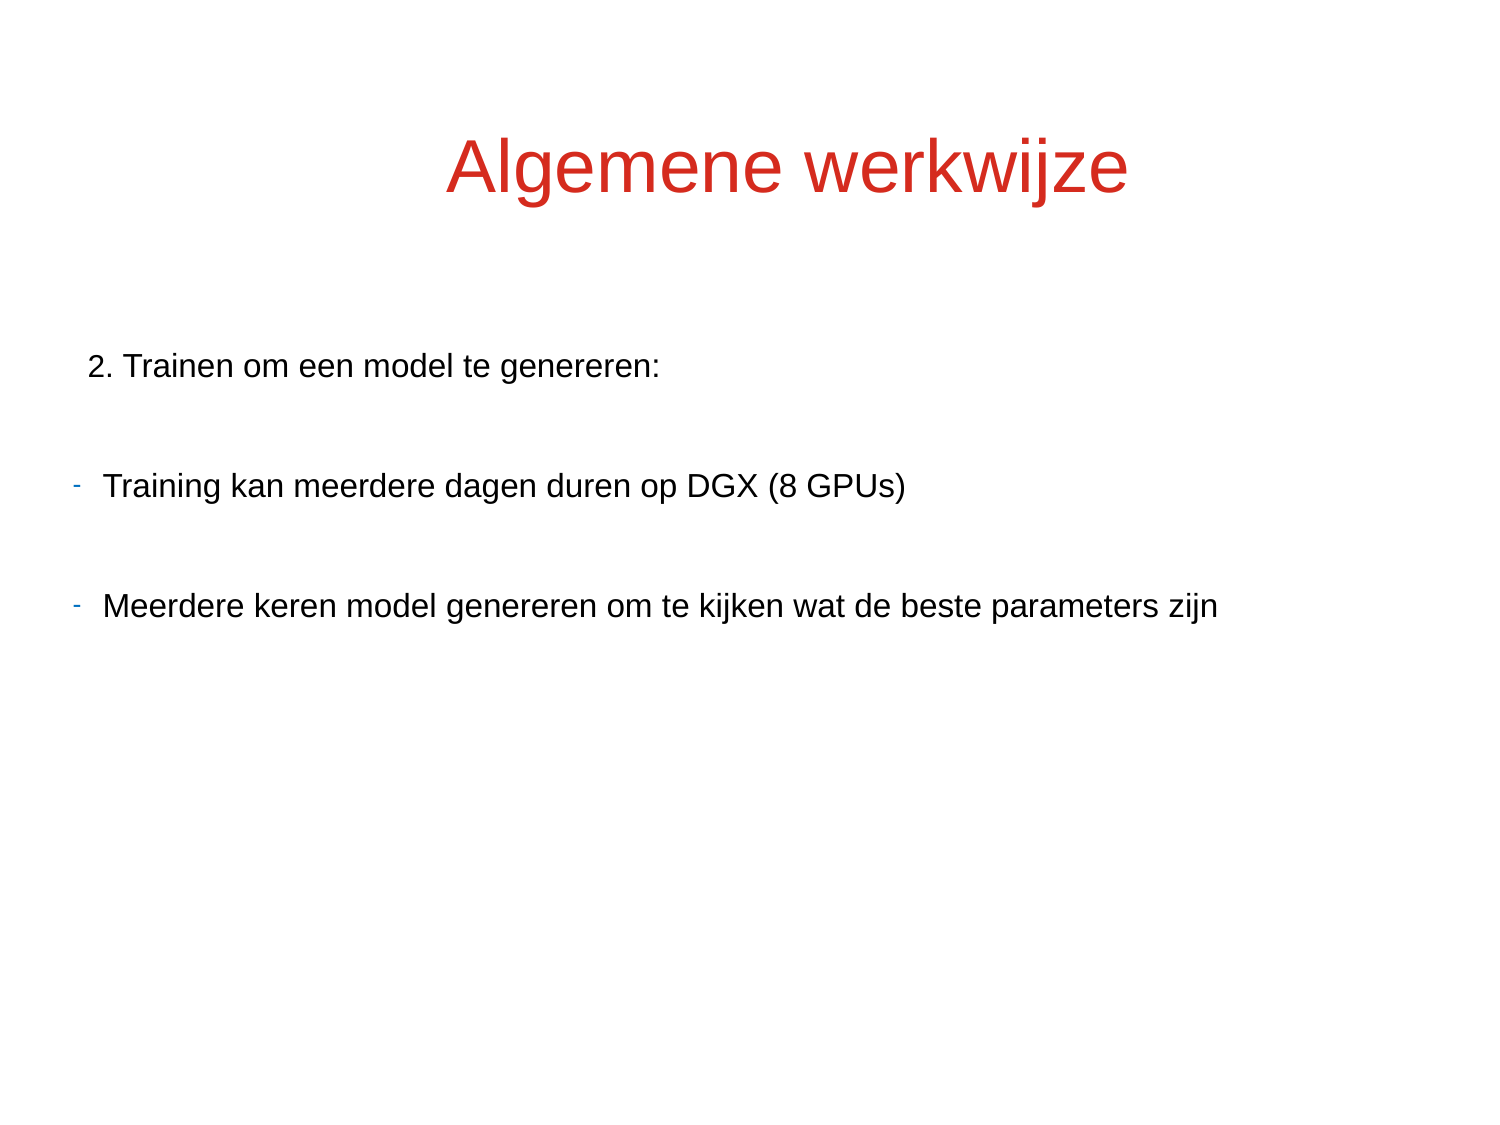

Algemene werkwijze

Algemene werkwijze
2. Trainen om een model te genereren:

Training kan meerdere dagen duren op DGX (8 GPUs)

Meerdere keren model genereren om te kijken wat de beste parameters zijn